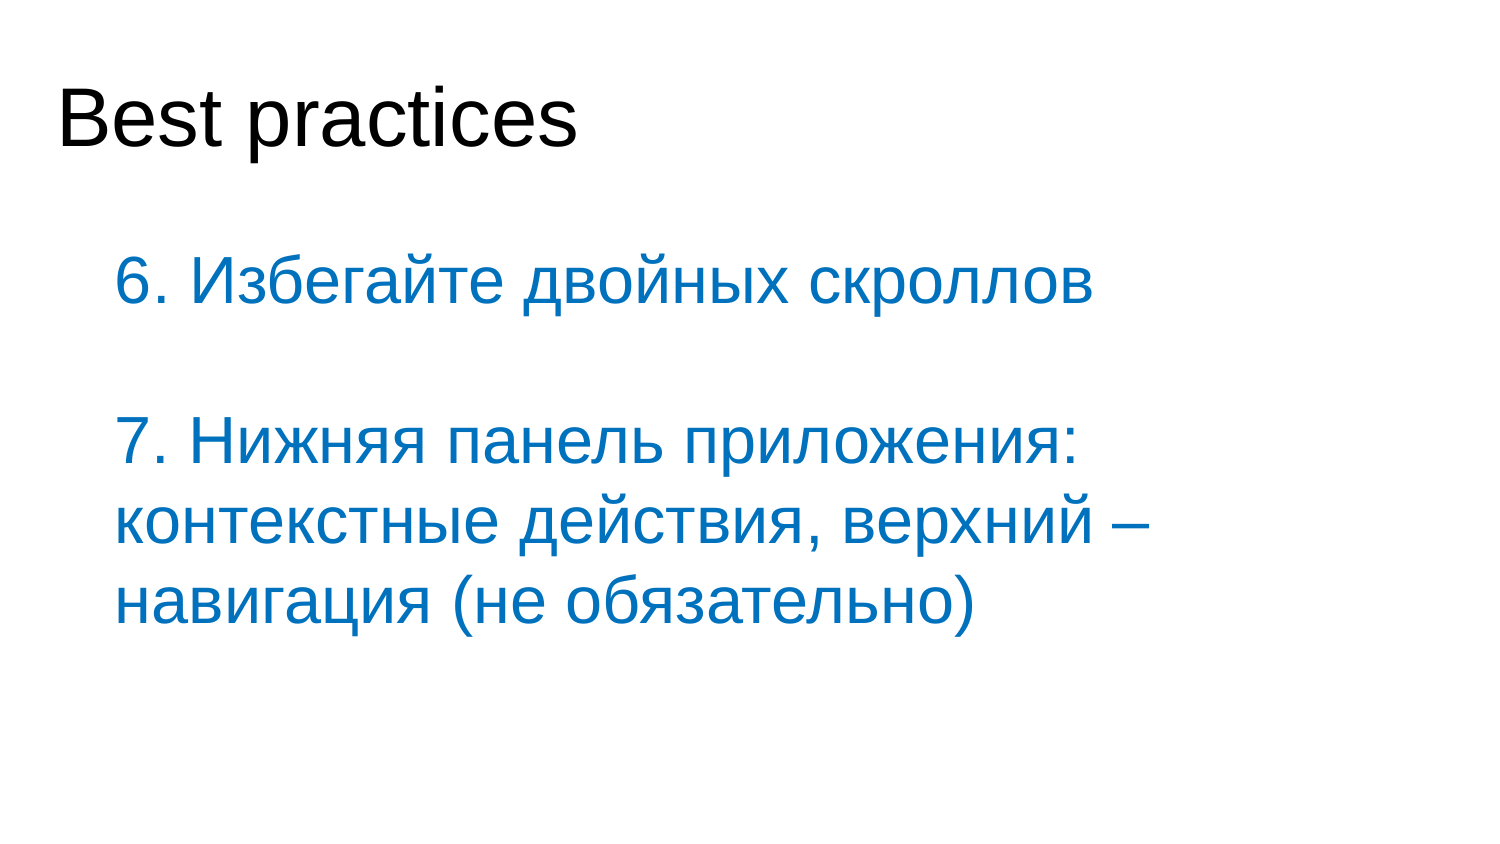

# Best practices
6. Избегайте двойных скроллов

7. Нижняя панель приложения: контекстные действия, верхний – навигация (не обязательно)

Application